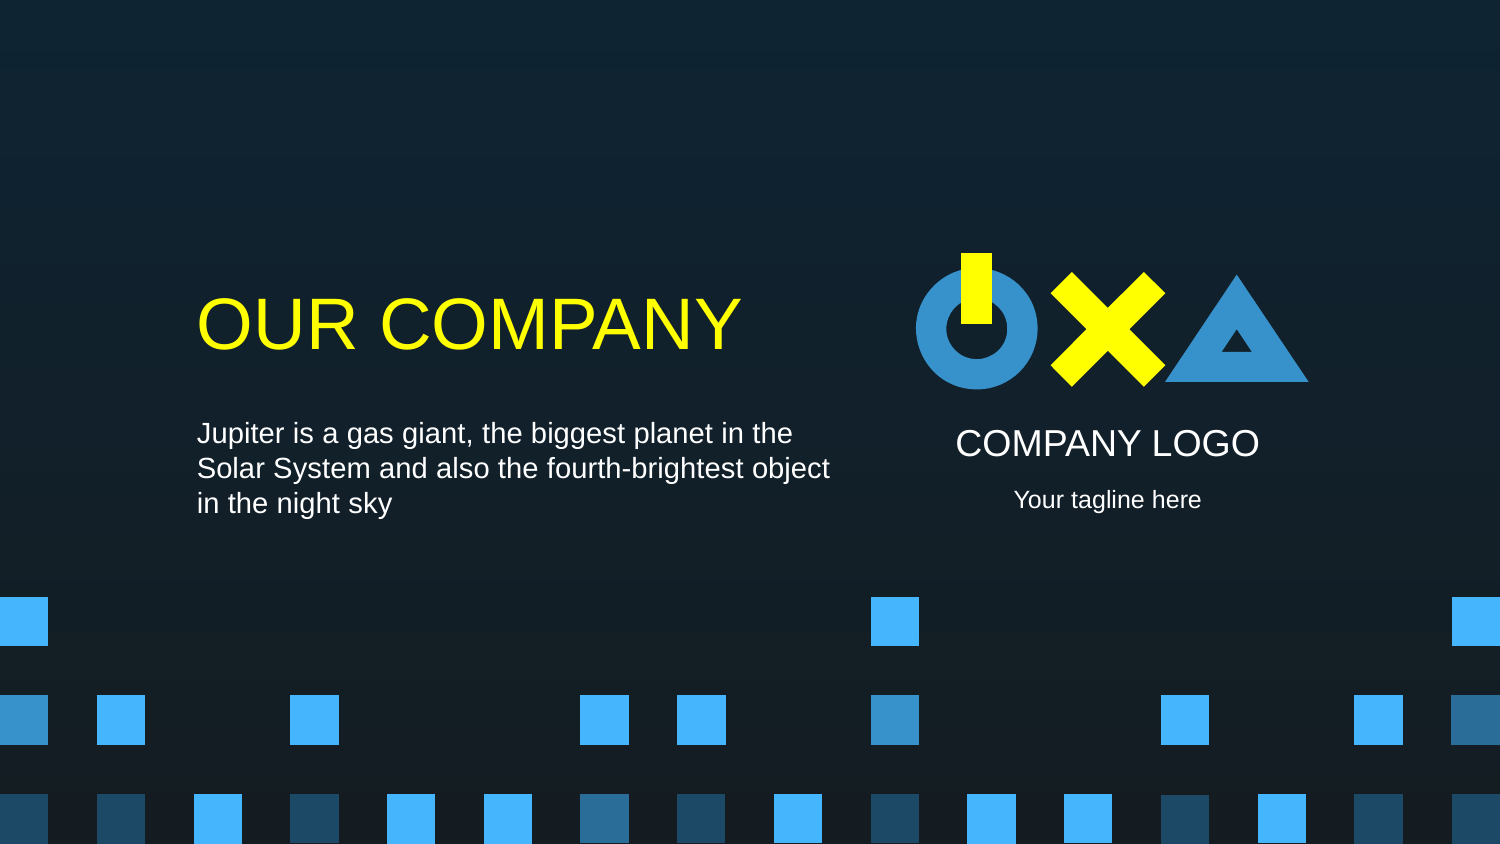

# OUR COMPANY

Jupiter is a gas giant, the biggest planet in the Solar System and also the fourth-brightest object in the night sky
COMPANY LOGO
Your tagline here